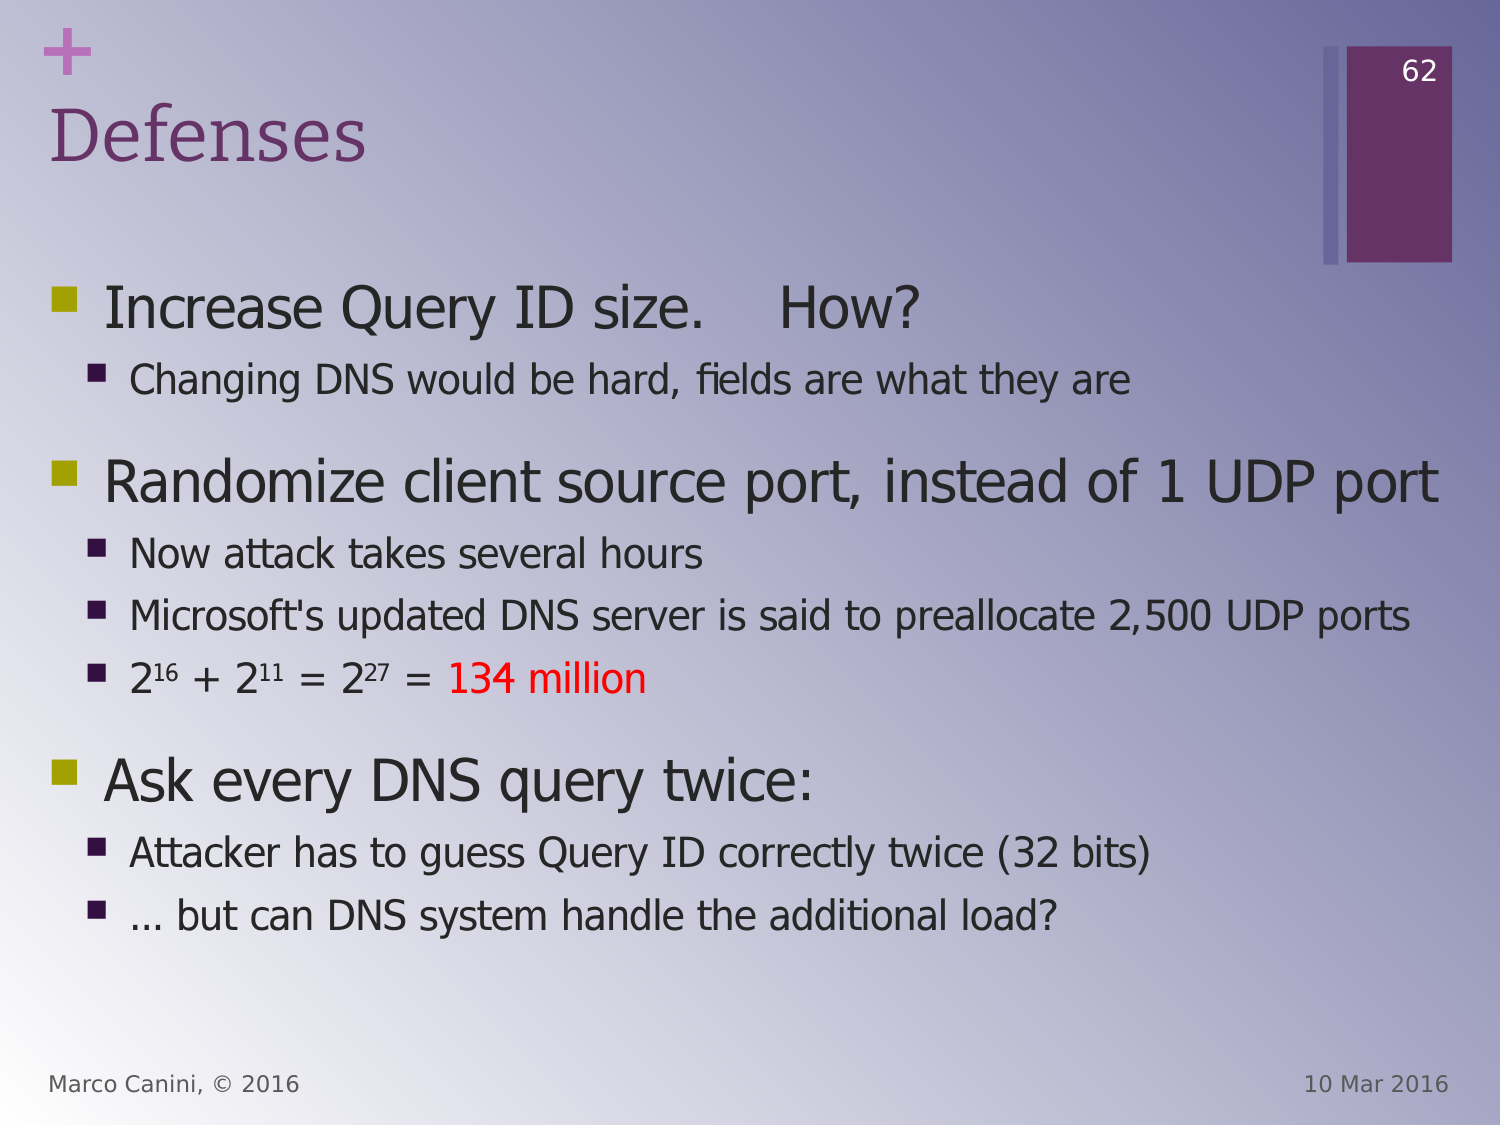

62
# Defenses
Increase Query ID size.    How?
Changing DNS would be hard, fields are what they are
Randomize client source port, instead of 1 UDP port
Now attack takes several hours
Microsoft's updated DNS server is said to preallocate 2,500 UDP ports
216 + 211 = 227 = 134 million
Ask every DNS query twice:
Attacker has to guess Query ID correctly twice (32 bits)
… but can DNS system handle the additional load?
Marco Canini, © 2016
10 Mar 2016